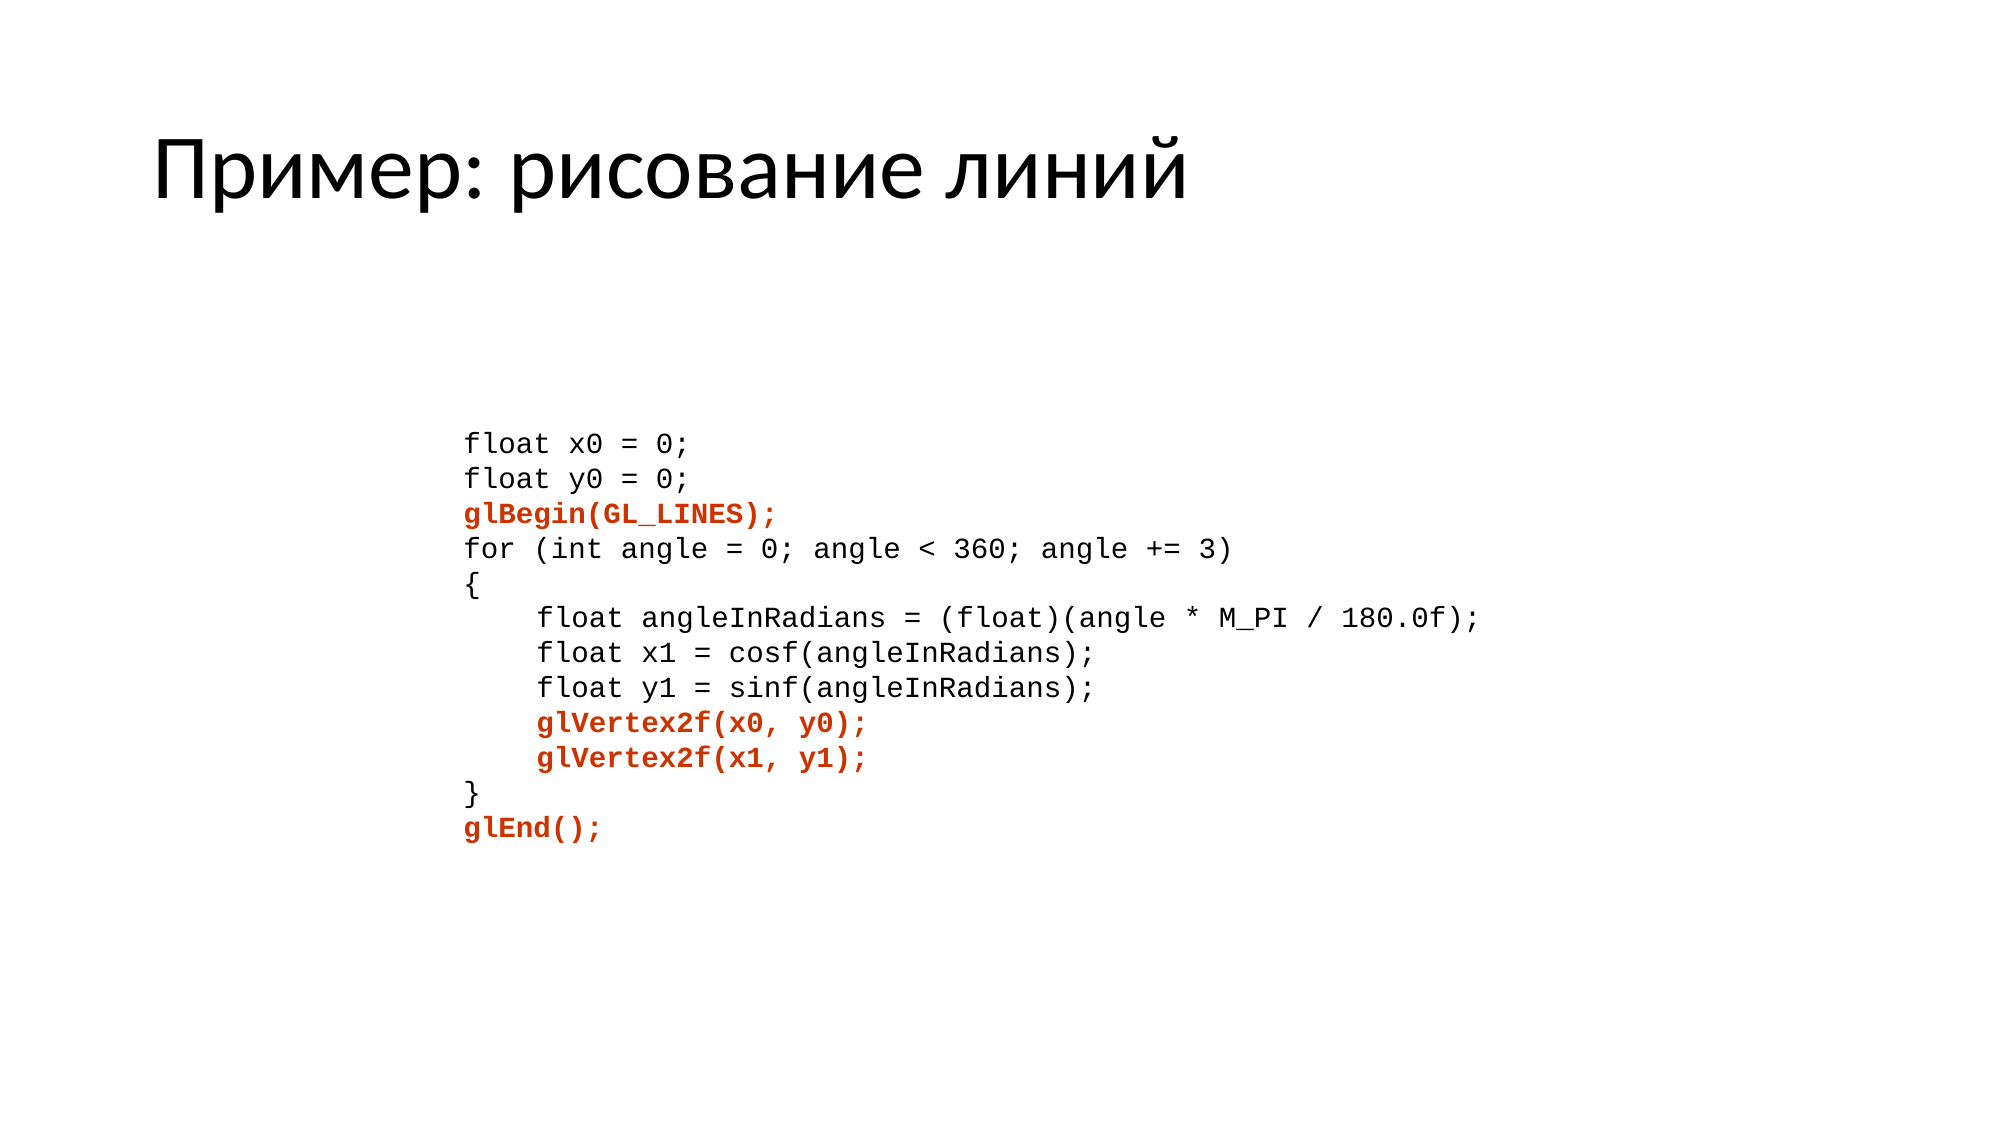

# Пример: рисование линий
float x0 = 0;
float y0 = 0;
glBegin(GL_LINES);
for (int angle = 0; angle < 360; angle += 3)
{
	float angleInRadians = (float)(angle * M_PI / 180.0f);
	float x1 = cosf(angleInRadians);
	float y1 = sinf(angleInRadians);
	glVertex2f(x0, y0);
	glVertex2f(x1, y1);
}
glEnd();